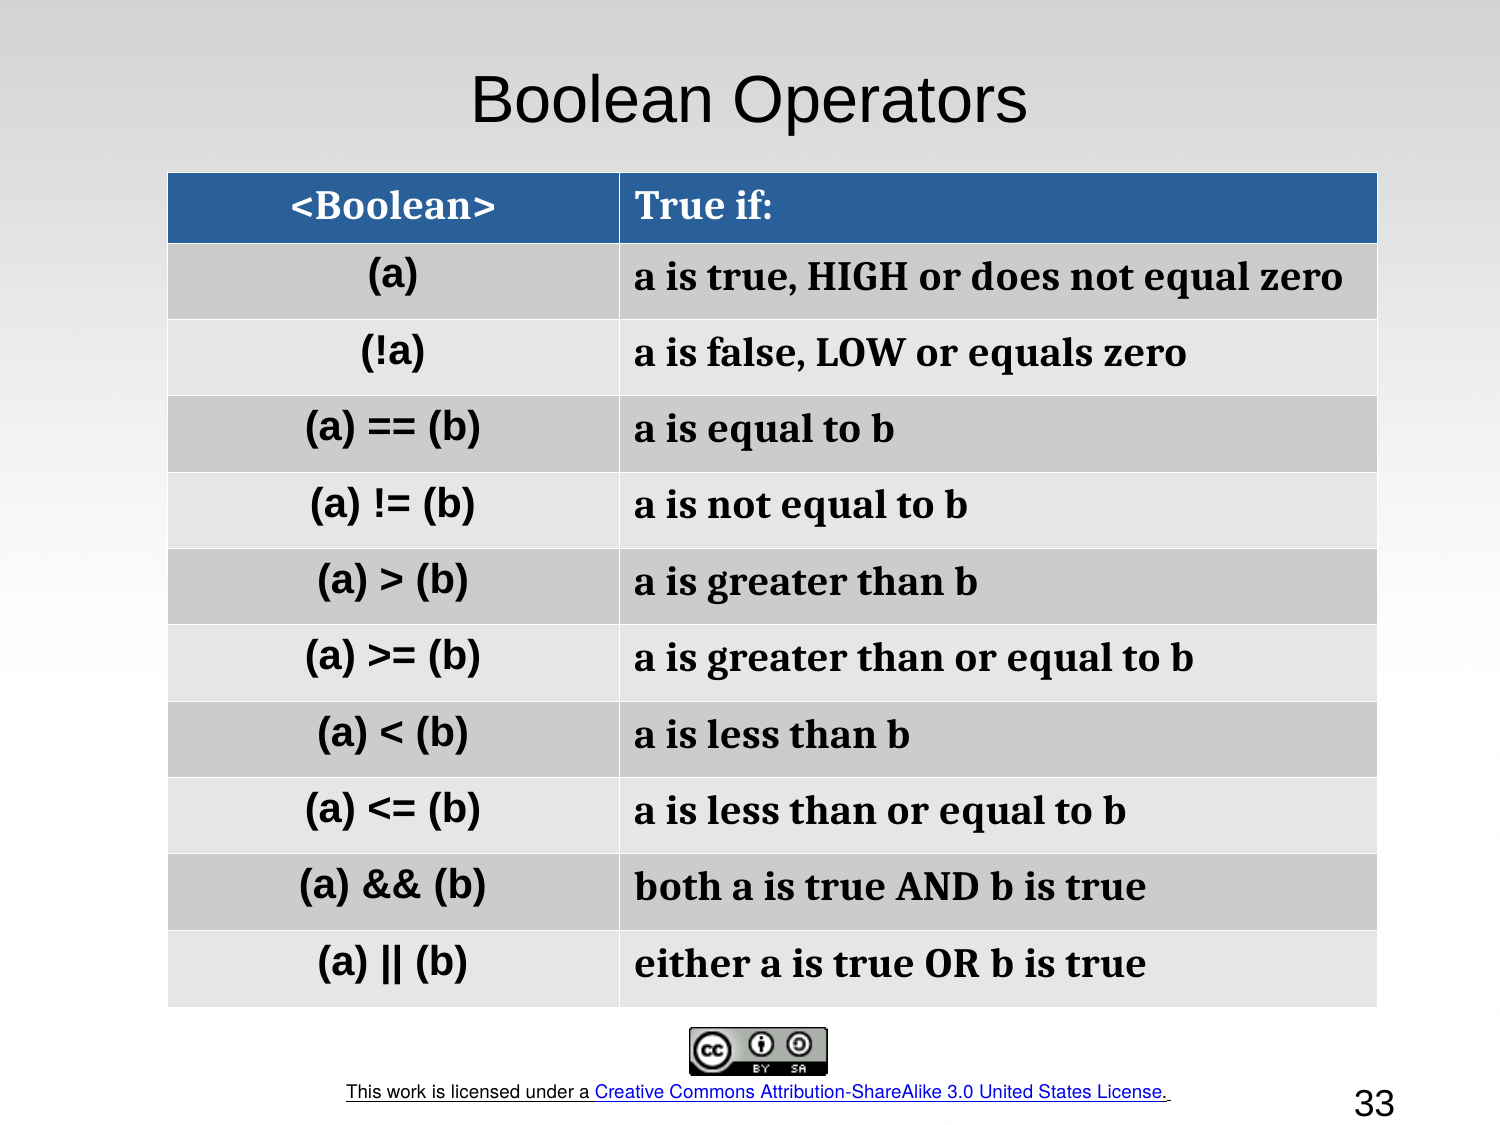

# Boolean Operators
| <Boolean> | True if: |
| --- | --- |
| (a) | a is true, HIGH or does not equal zero |
| (!a) | a is false, LOW or equals zero |
| (a) == (b) | a is equal to b |
| (a) != (b) | a is not equal to b |
| (a) > (b) | a is greater than b |
| (a) >= (b) | a is greater than or equal to b |
| (a) < (b) | a is less than b |
| (a) <= (b) | a is less than or equal to b |
| (a) && (b) | both a is true AND b is true |
| (a) || (b) | either a is true OR b is true |